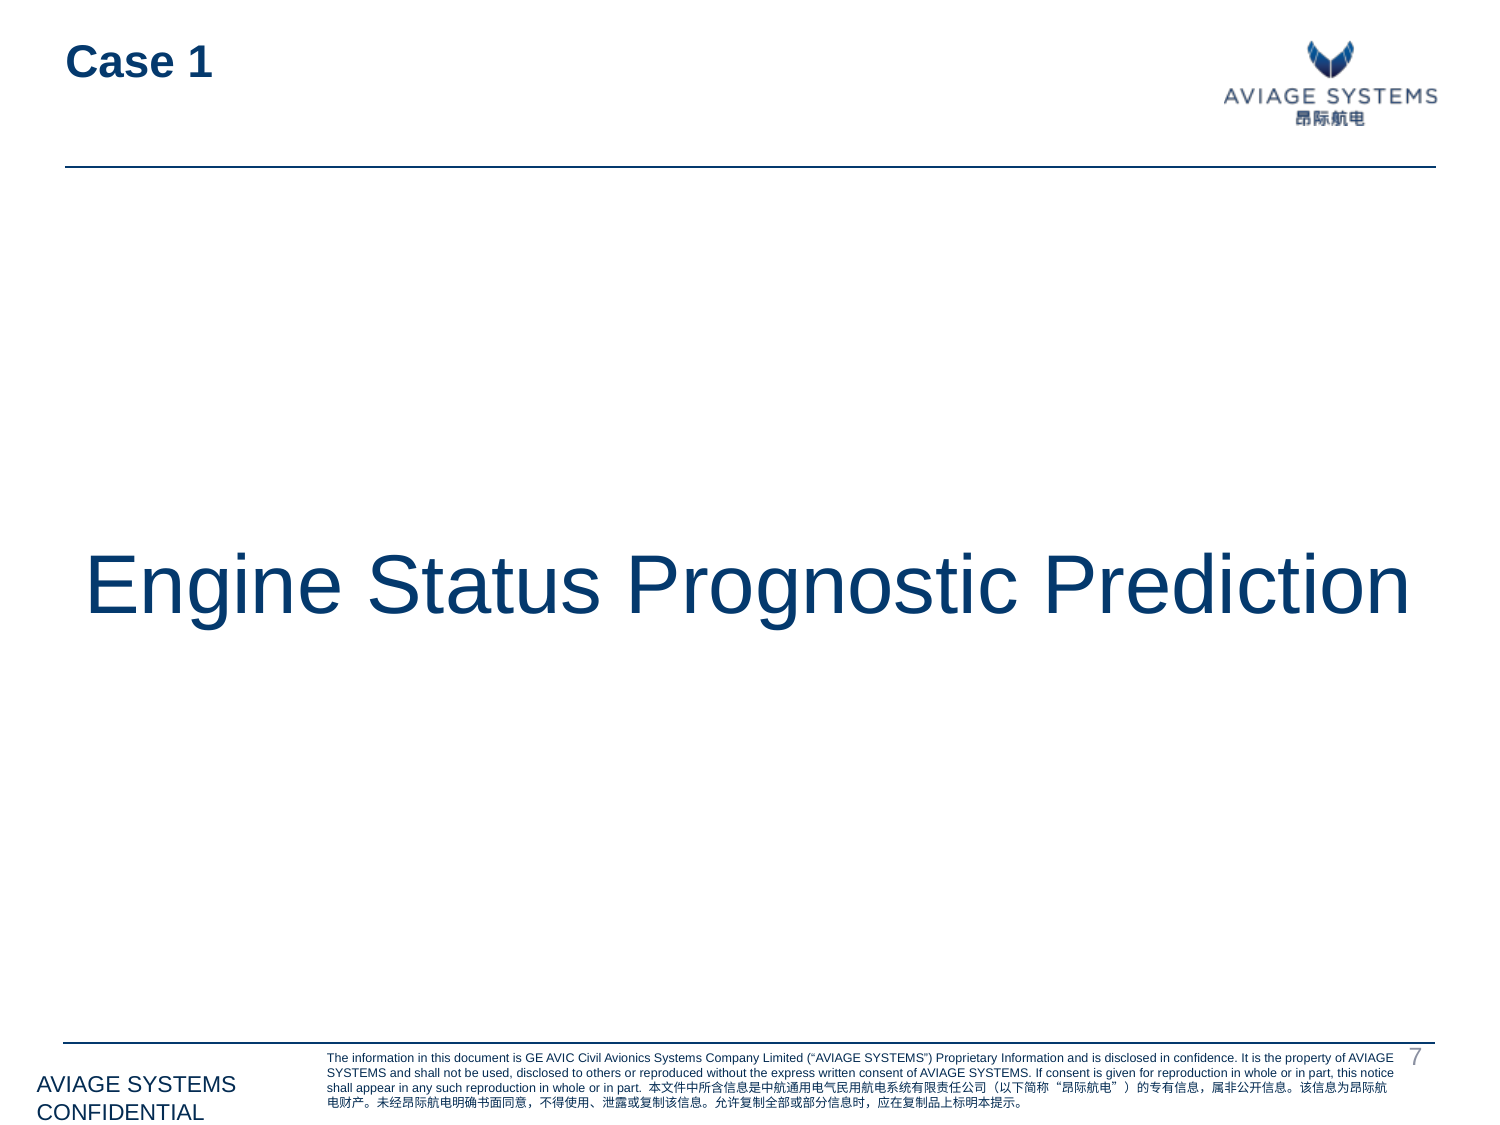

# Case 1
Engine Status Prognostic Prediction